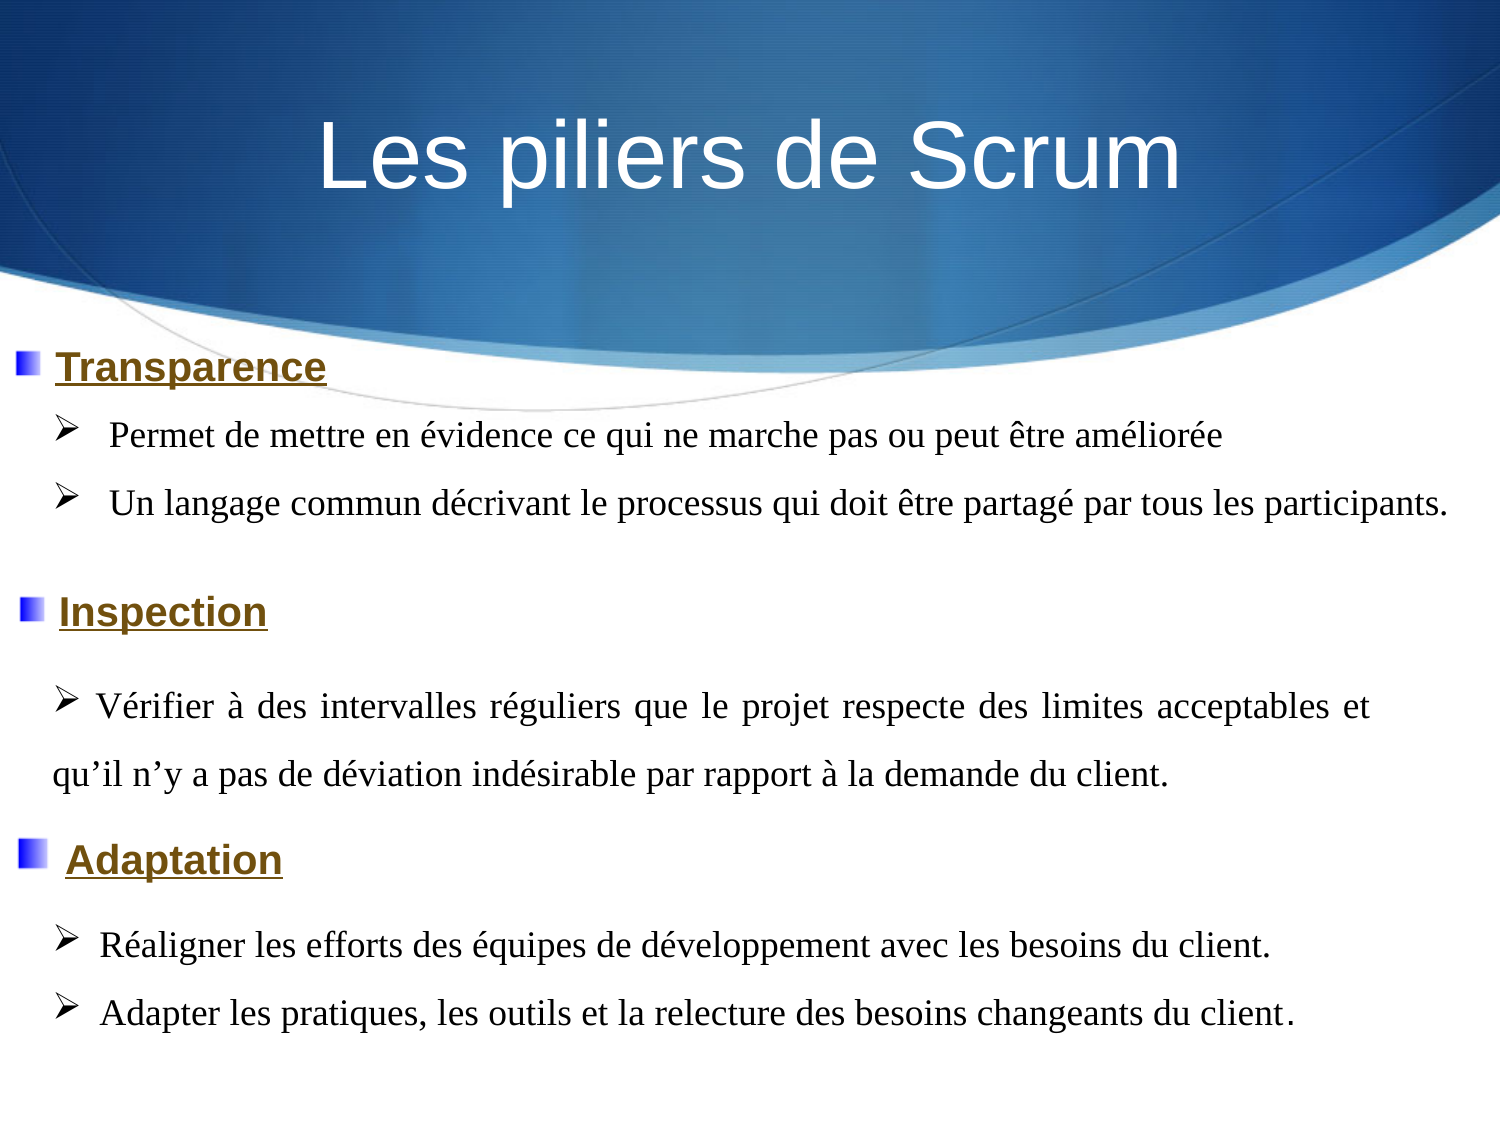

# Les piliers de Scrum
 Transparence
 Permet de mettre en évidence ce qui ne marche pas ou peut être améliorée
 Un langage commun décrivant le processus qui doit être partagé par tous les participants.
 Inspection
 Vérifier à des intervalles réguliers que le projet respecte des limites acceptables et qu’il n’y a pas de déviation indésirable par rapport à la demande du client.
 Adaptation
Réaligner les efforts des équipes de développement avec les besoins du client.
Adapter les pratiques, les outils et la relecture des besoins changeants du client.